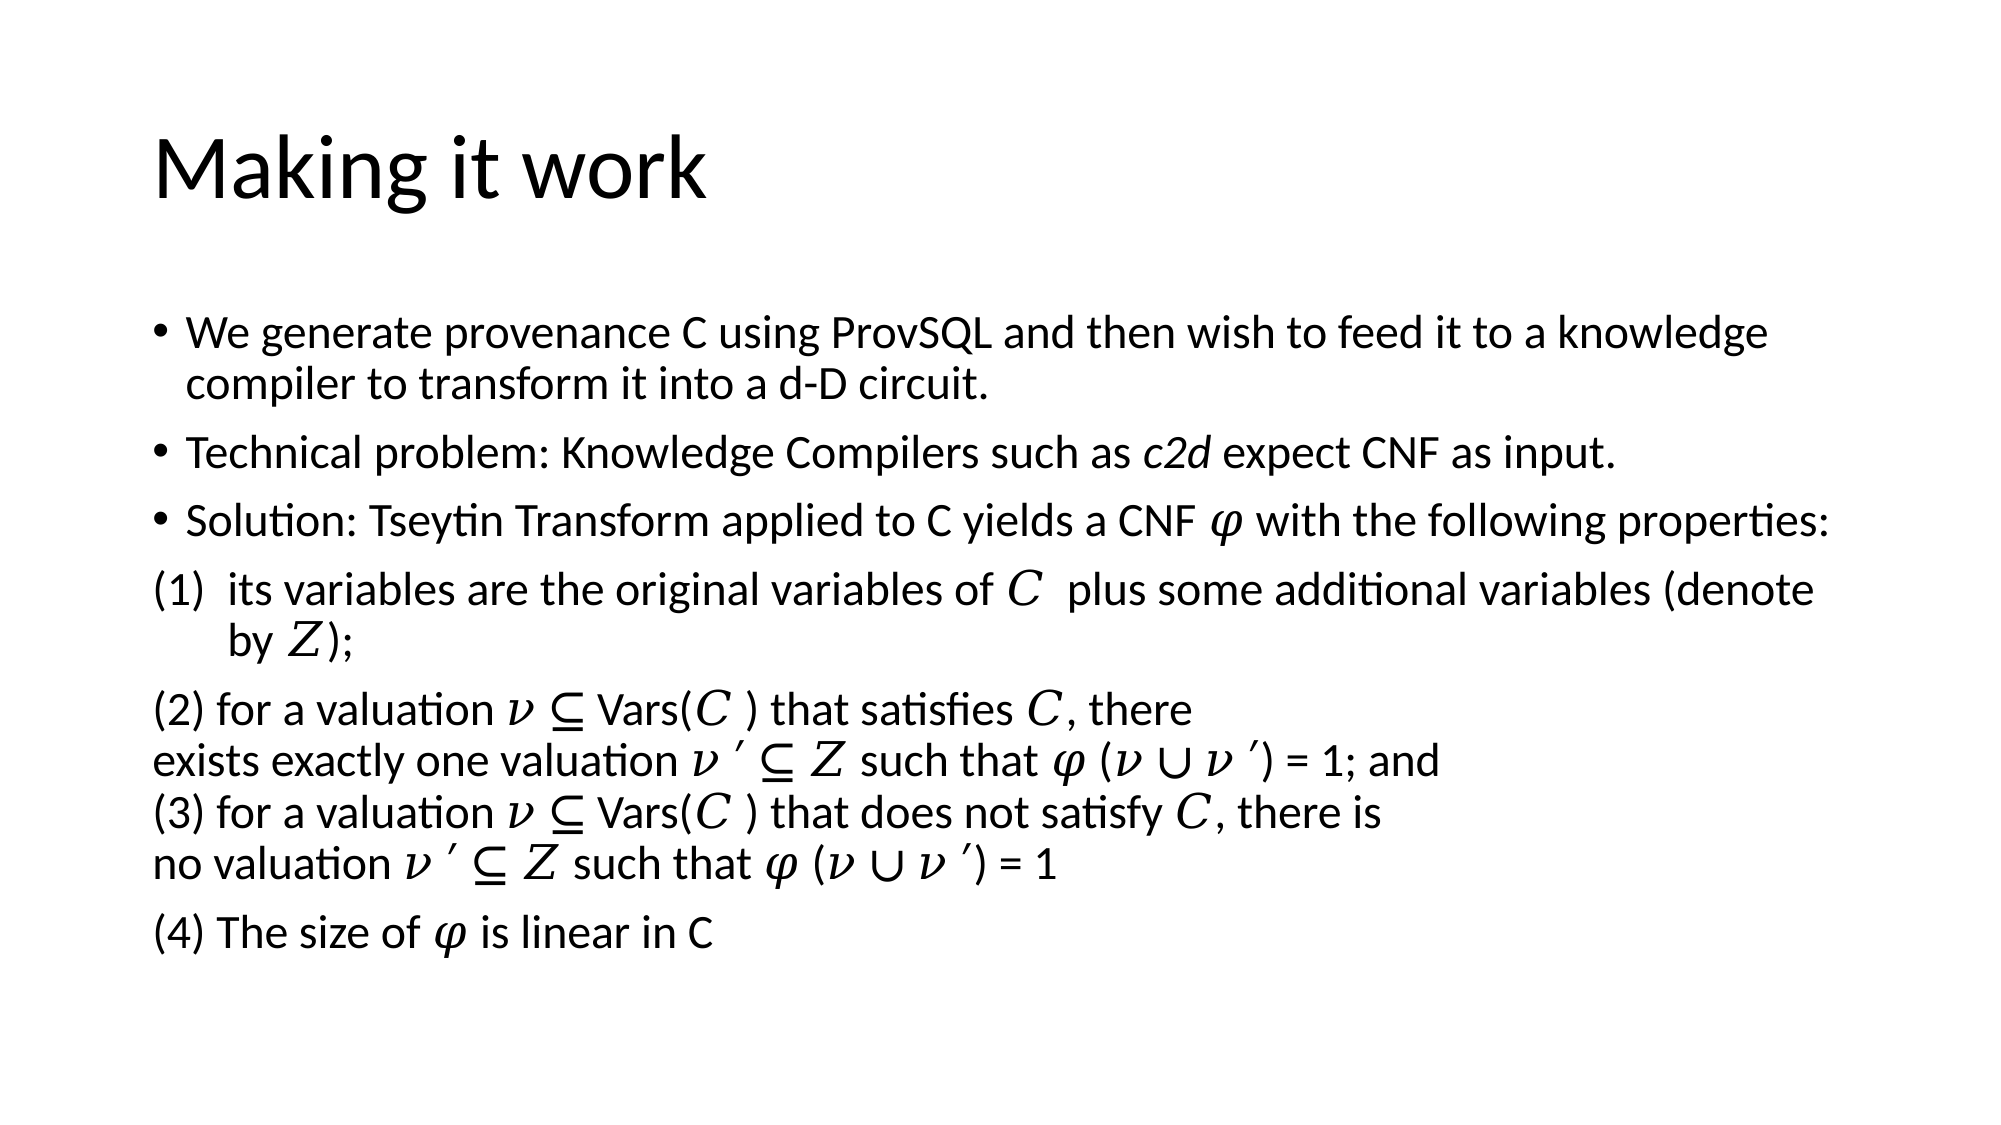

# Making it work
We generate provenance C using ProvSQL and then wish to feed it to a knowledge compiler to transform it into a d-D circuit.
Technical problem: Knowledge Compilers such as c2d expect CNF as input.
Solution: Tseytin Transform applied to C yields a CNF 𝜑 with the following properties:
its variables are the original variables of 𝐶  plus some additional variables (denote by 𝑍);
(2) for a valuation 𝜈 ⊆ Vars(𝐶 ) that satisfies 𝐶, there
exists exactly one valuation 𝜈 ′ ⊆ 𝑍 such that 𝜑 (𝜈 ∪ 𝜈 ′) = 1; and
(3) for a valuation 𝜈 ⊆ Vars(𝐶 ) that does not satisfy 𝐶, there is
no valuation 𝜈 ′ ⊆ 𝑍 such that 𝜑 (𝜈 ∪ 𝜈 ′) = 1
(4) The size of 𝜑 is linear in C